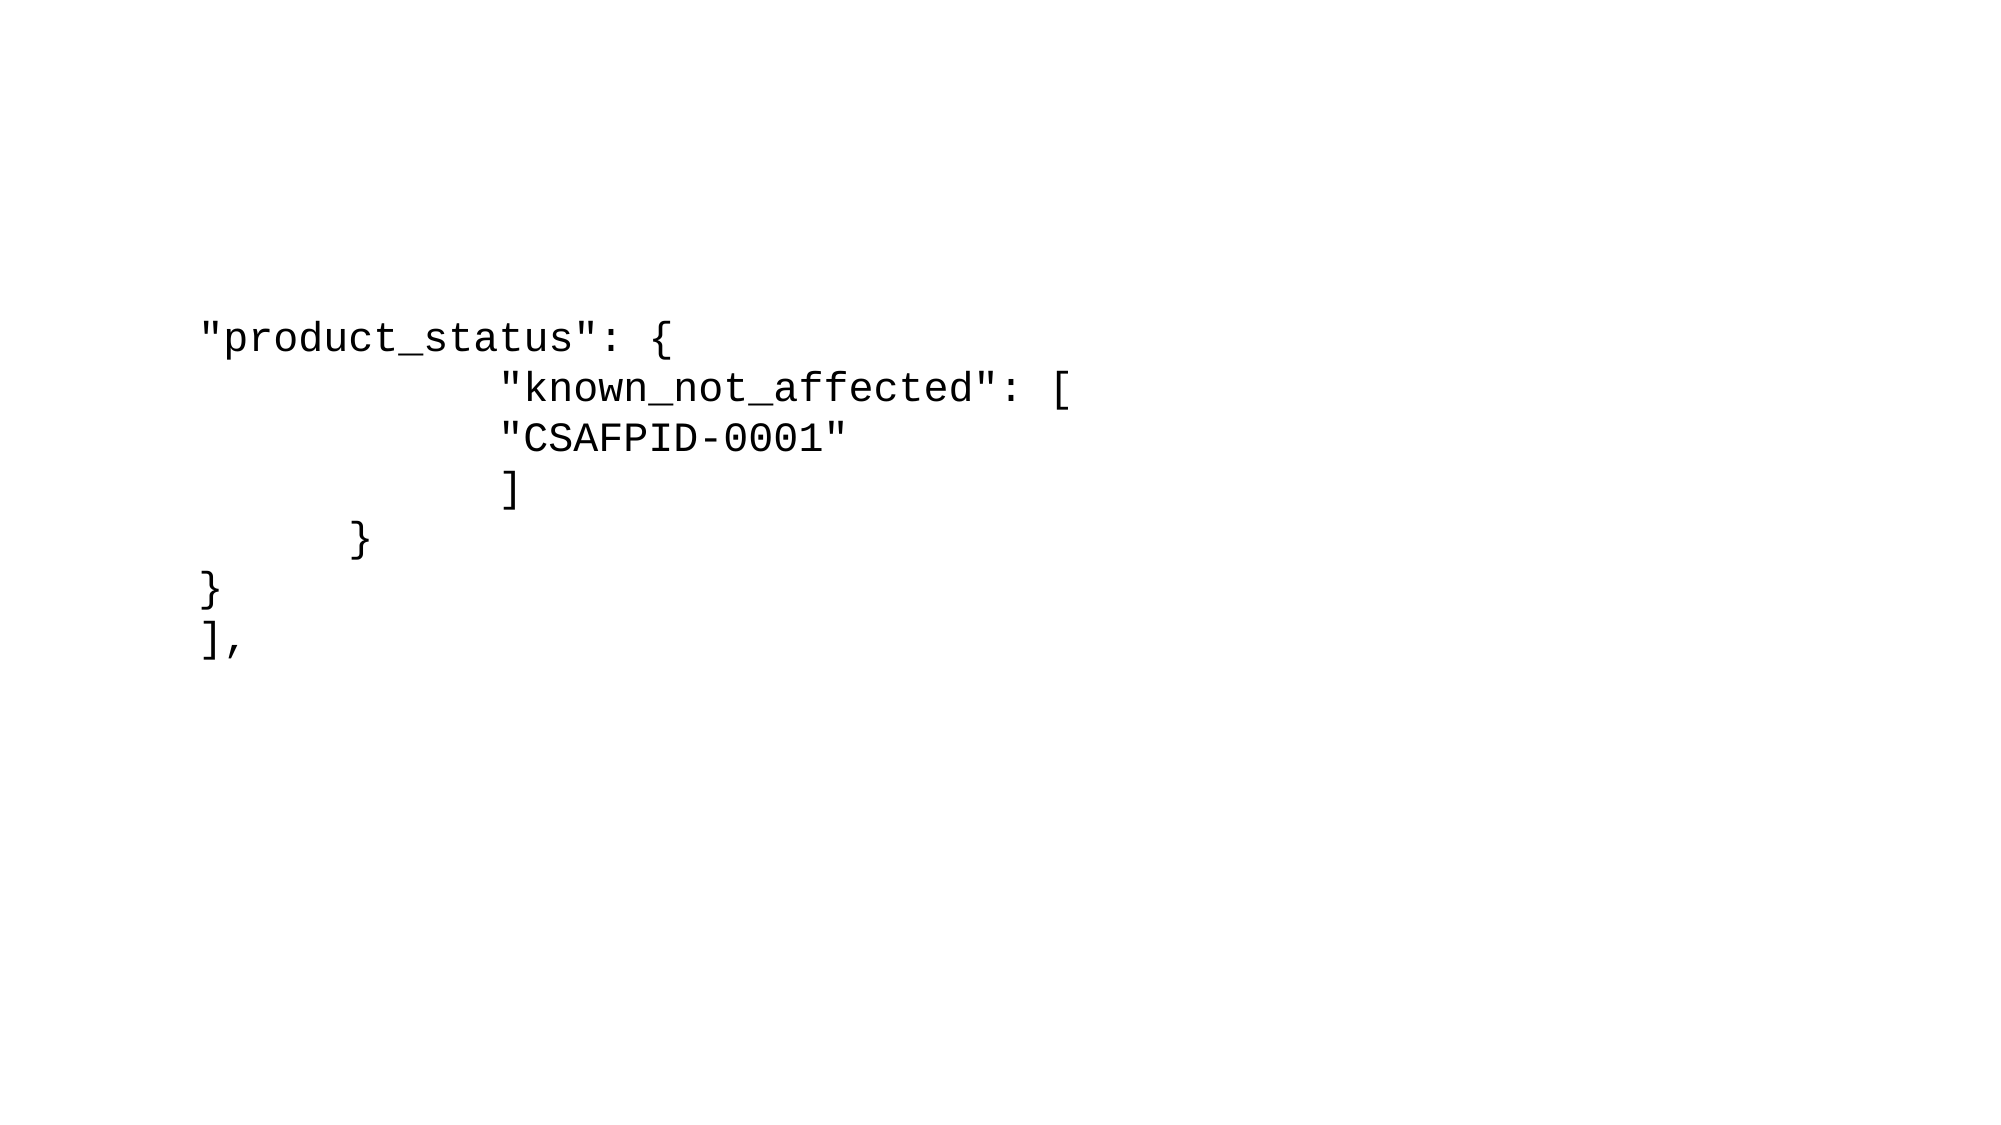

"product_status": {
		"known_not_affected": [
		"CSAFPID-0001"
		]
	}
}
],